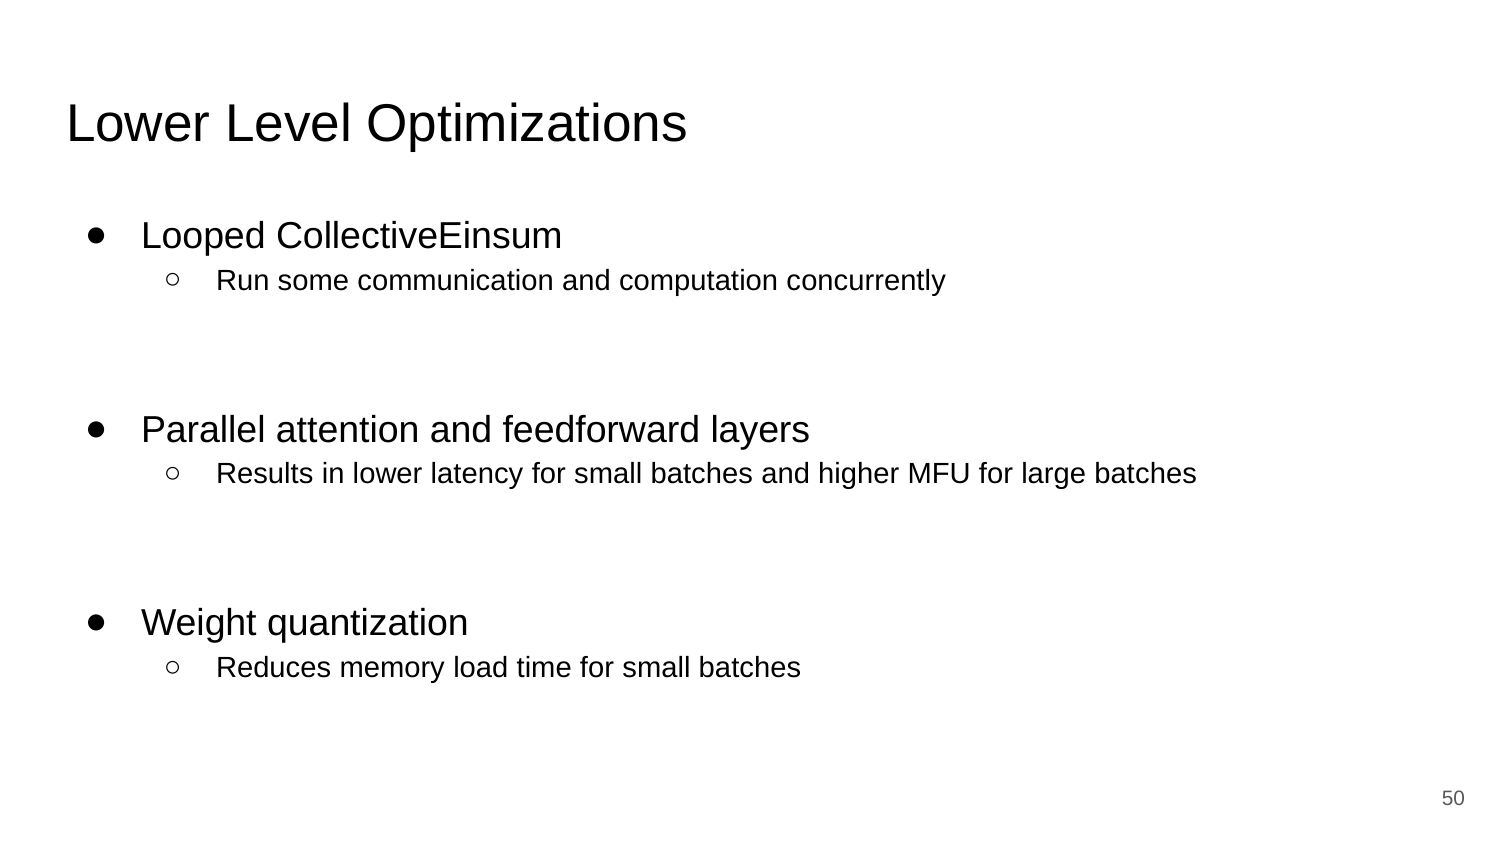

# Lower Level Optimizations
Looped CollectiveEinsum
Run some communication and computation concurrently

Parallel attention and feedforward layers
Results in lower latency for small batches and higher MFU for large batches

Weight quantization
Reduces memory load time for small batches
50